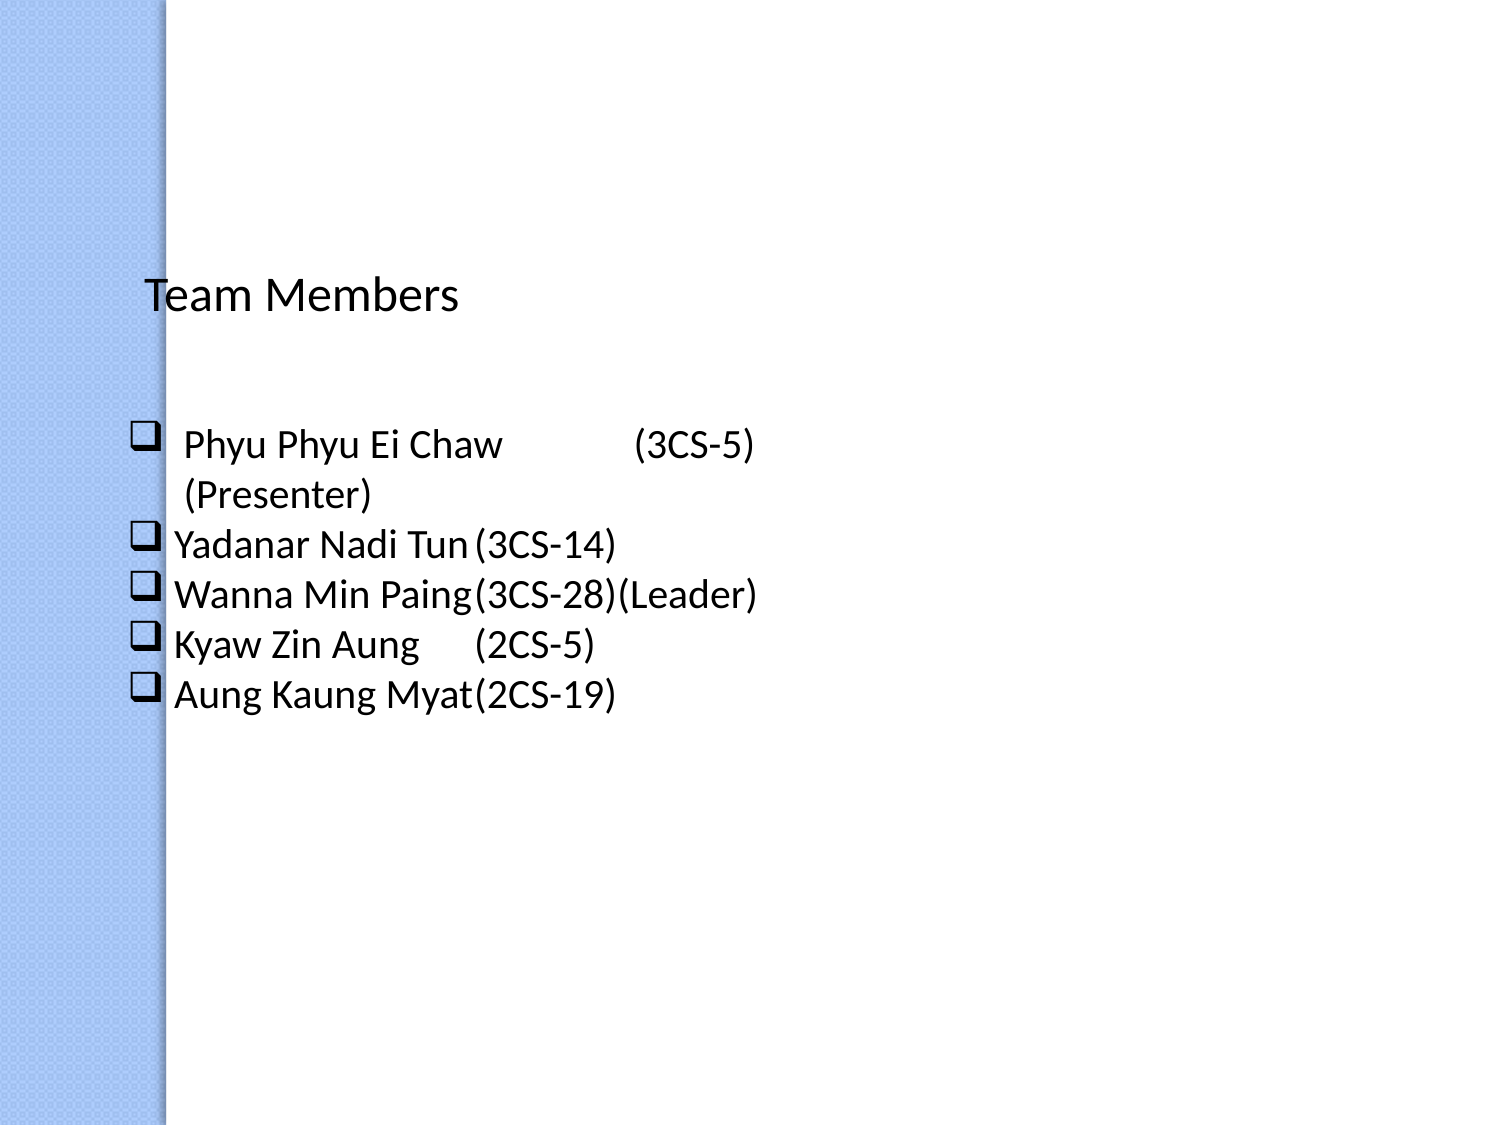

Team Members

Phyu Phyu Ei Chaw	(3CS-5)(Presenter)
Yadanar Nadi Tun	(3CS-14)
Wanna Min Paing	(3CS-28)(Leader)
Kyaw Zin Aung 	(2CS-5)
Aung Kaung Myat	(2CS-19)